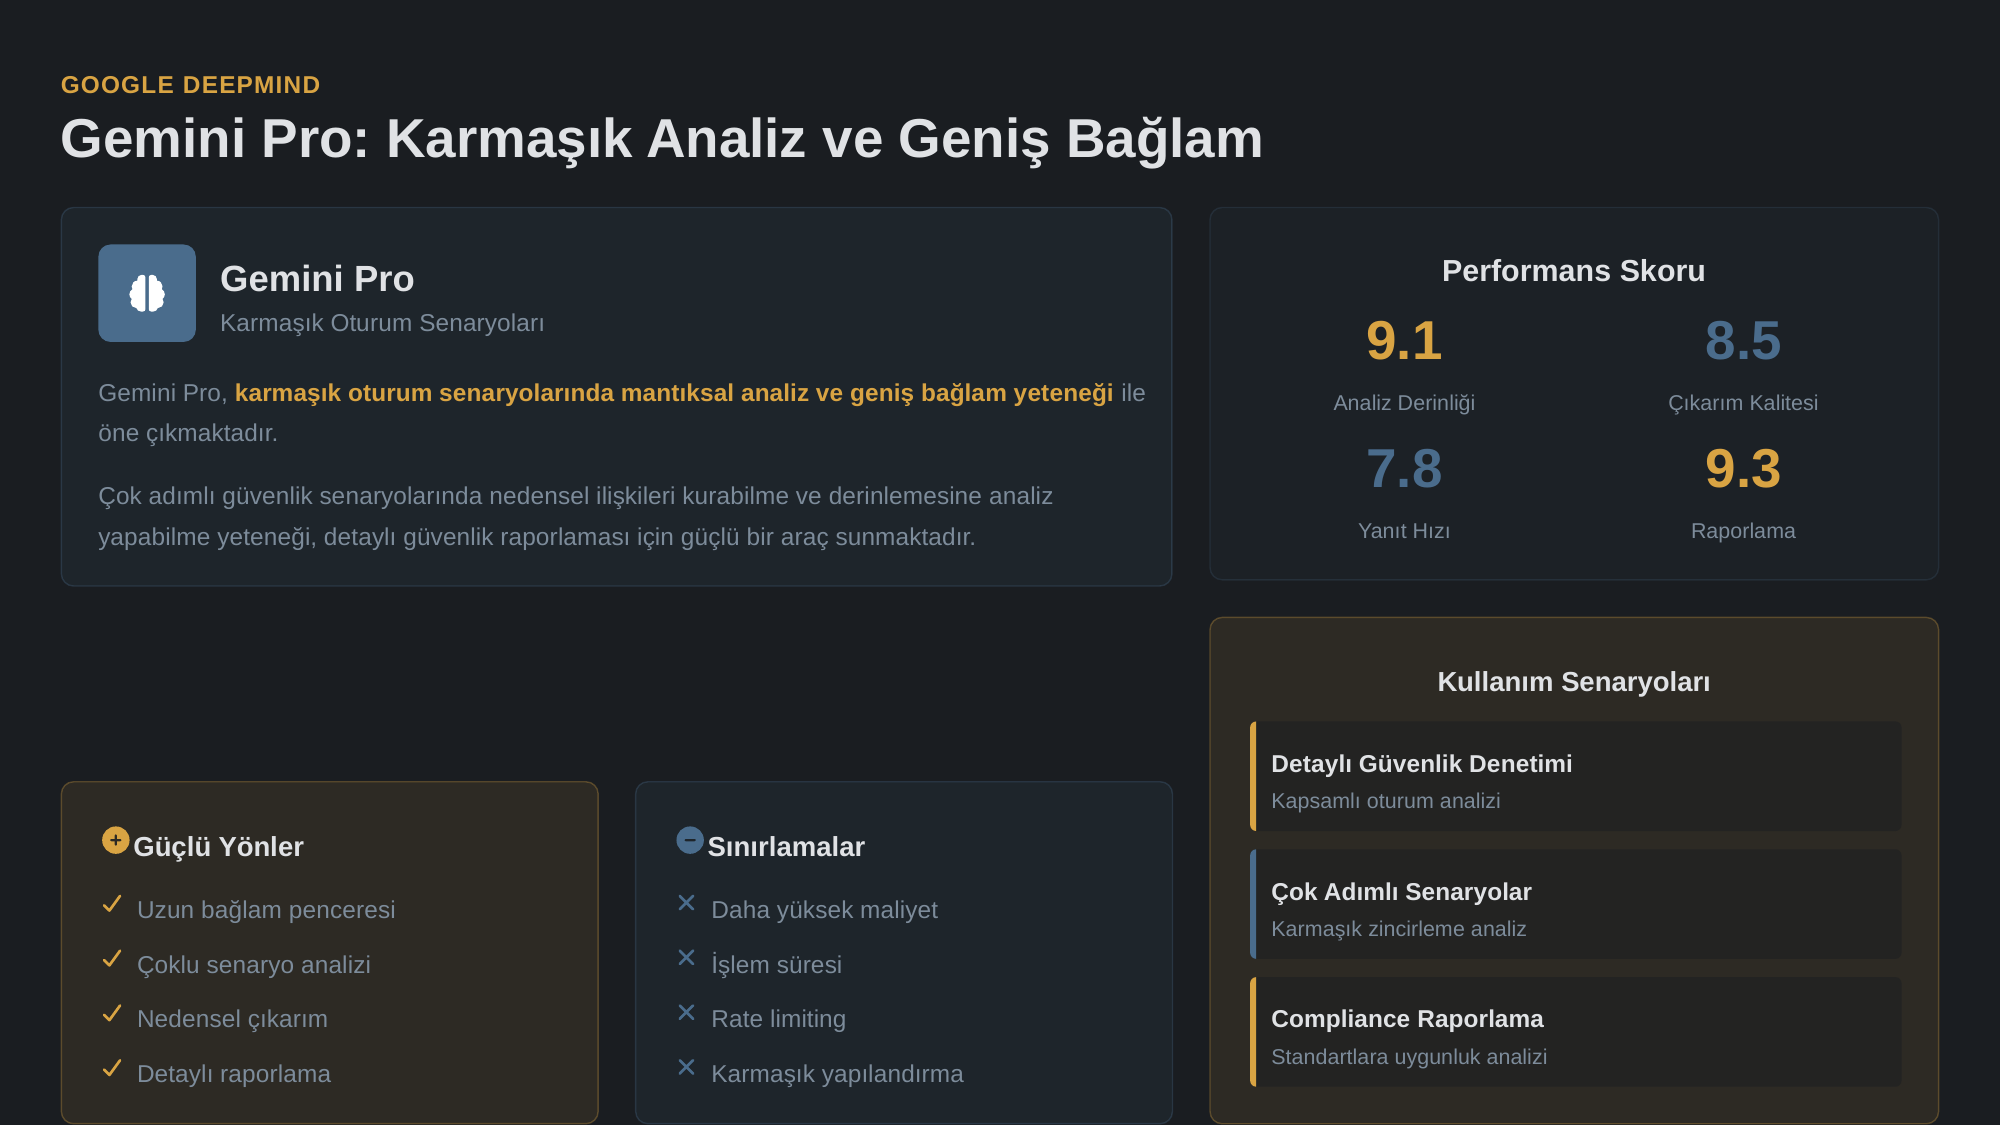

GOOGLE DEEPMIND
Gemini Pro: Karmaşık Analiz ve Geniş Bağlam

Performans Skoru
Gemini Pro

Karmaşık Oturum Senaryoları
9.1
8.5
Gemini Pro, karmaşık oturum senaryolarında mantıksal analiz ve geniş bağlam yeteneği ile öne çıkmaktadır.
Analiz Derinliği
Çıkarım Kalitesi
7.8
9.3
Çok adımlı güvenlik senaryolarında nedensel ilişkileri kurabilme ve derinlemesine analiz yapabilme yeteneği, detaylı güvenlik raporlaması için güçlü bir araç sunmaktadır.
Yanıt Hızı
Raporlama

Kullanım Senaryoları

Detaylı Güvenlik Denetimi

Kapsamlı oturum analizi
Güçlü Yönler
Sınırlamalar

Çok Adımlı Senaryolar
Uzun bağlam penceresi
Daha yüksek maliyet

Karmaşık zincirleme analiz
Çoklu senaryo analizi
İşlem süresi

Nedensel çıkarım
Rate limiting
Compliance Raporlama

Standartlara uygunluk analizi
Detaylı raporlama
Karmaşık yapılandırma